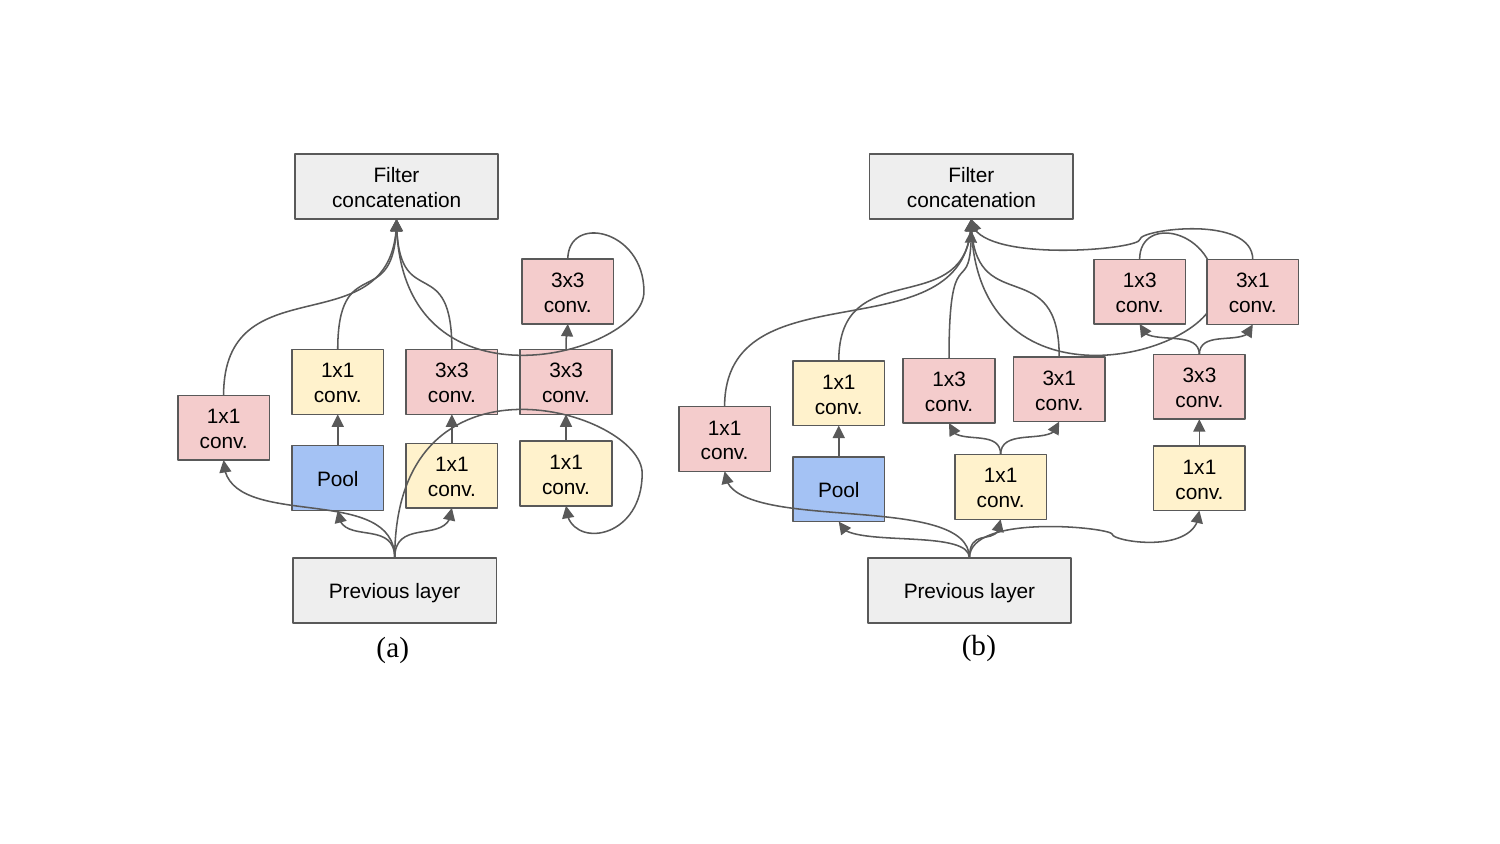

Filter concatenation
Filter concatenation
3x3 conv.
1x3 conv.
3x1 conv.
3x3 conv.
1x1 conv.
3x3 conv.
3x3 conv.
3x1 conv.
1x3 conv.
1x1 conv.
1x1 conv.
1x1 conv.
1x1 conv.
1x1 conv.
Pool
1x1 conv.
1x1 conv.
Pool
Previous layer
Previous layer
(b)
(a)